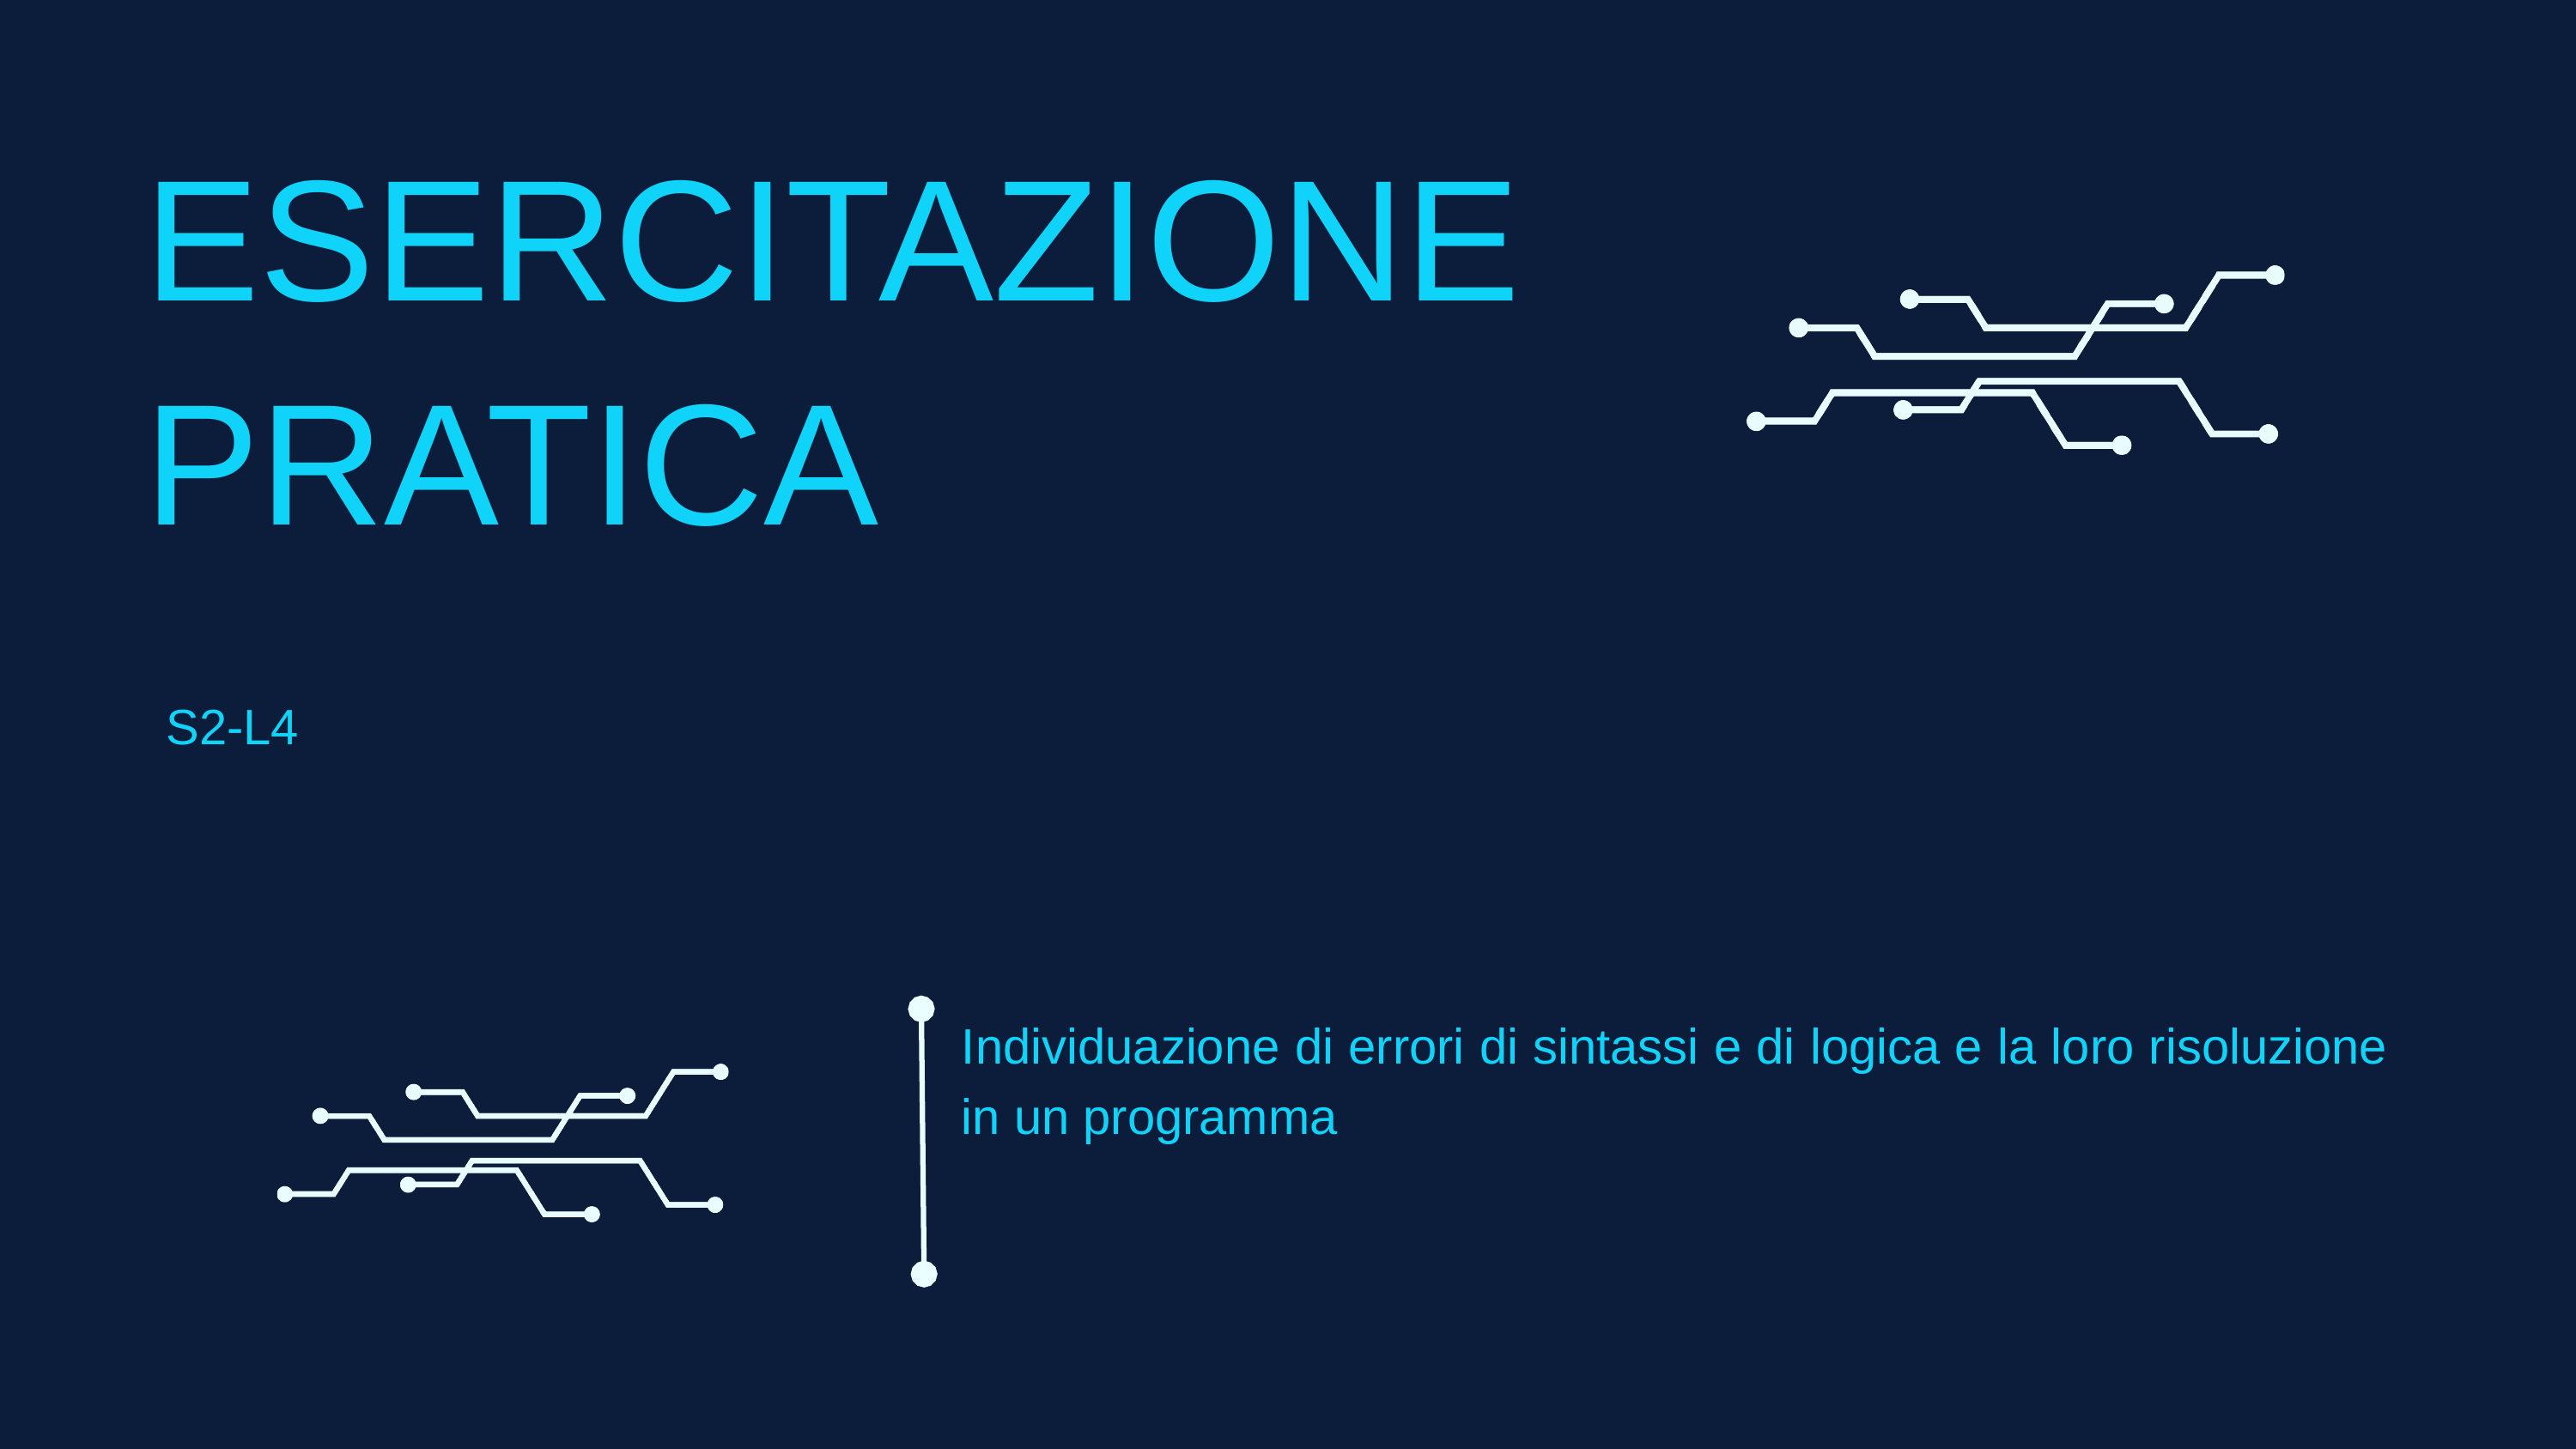

ESERCITAZIONE PRATICA

S2-L4
Individuazione di errori di sintassi e di logica e la loro risoluzione in un programma